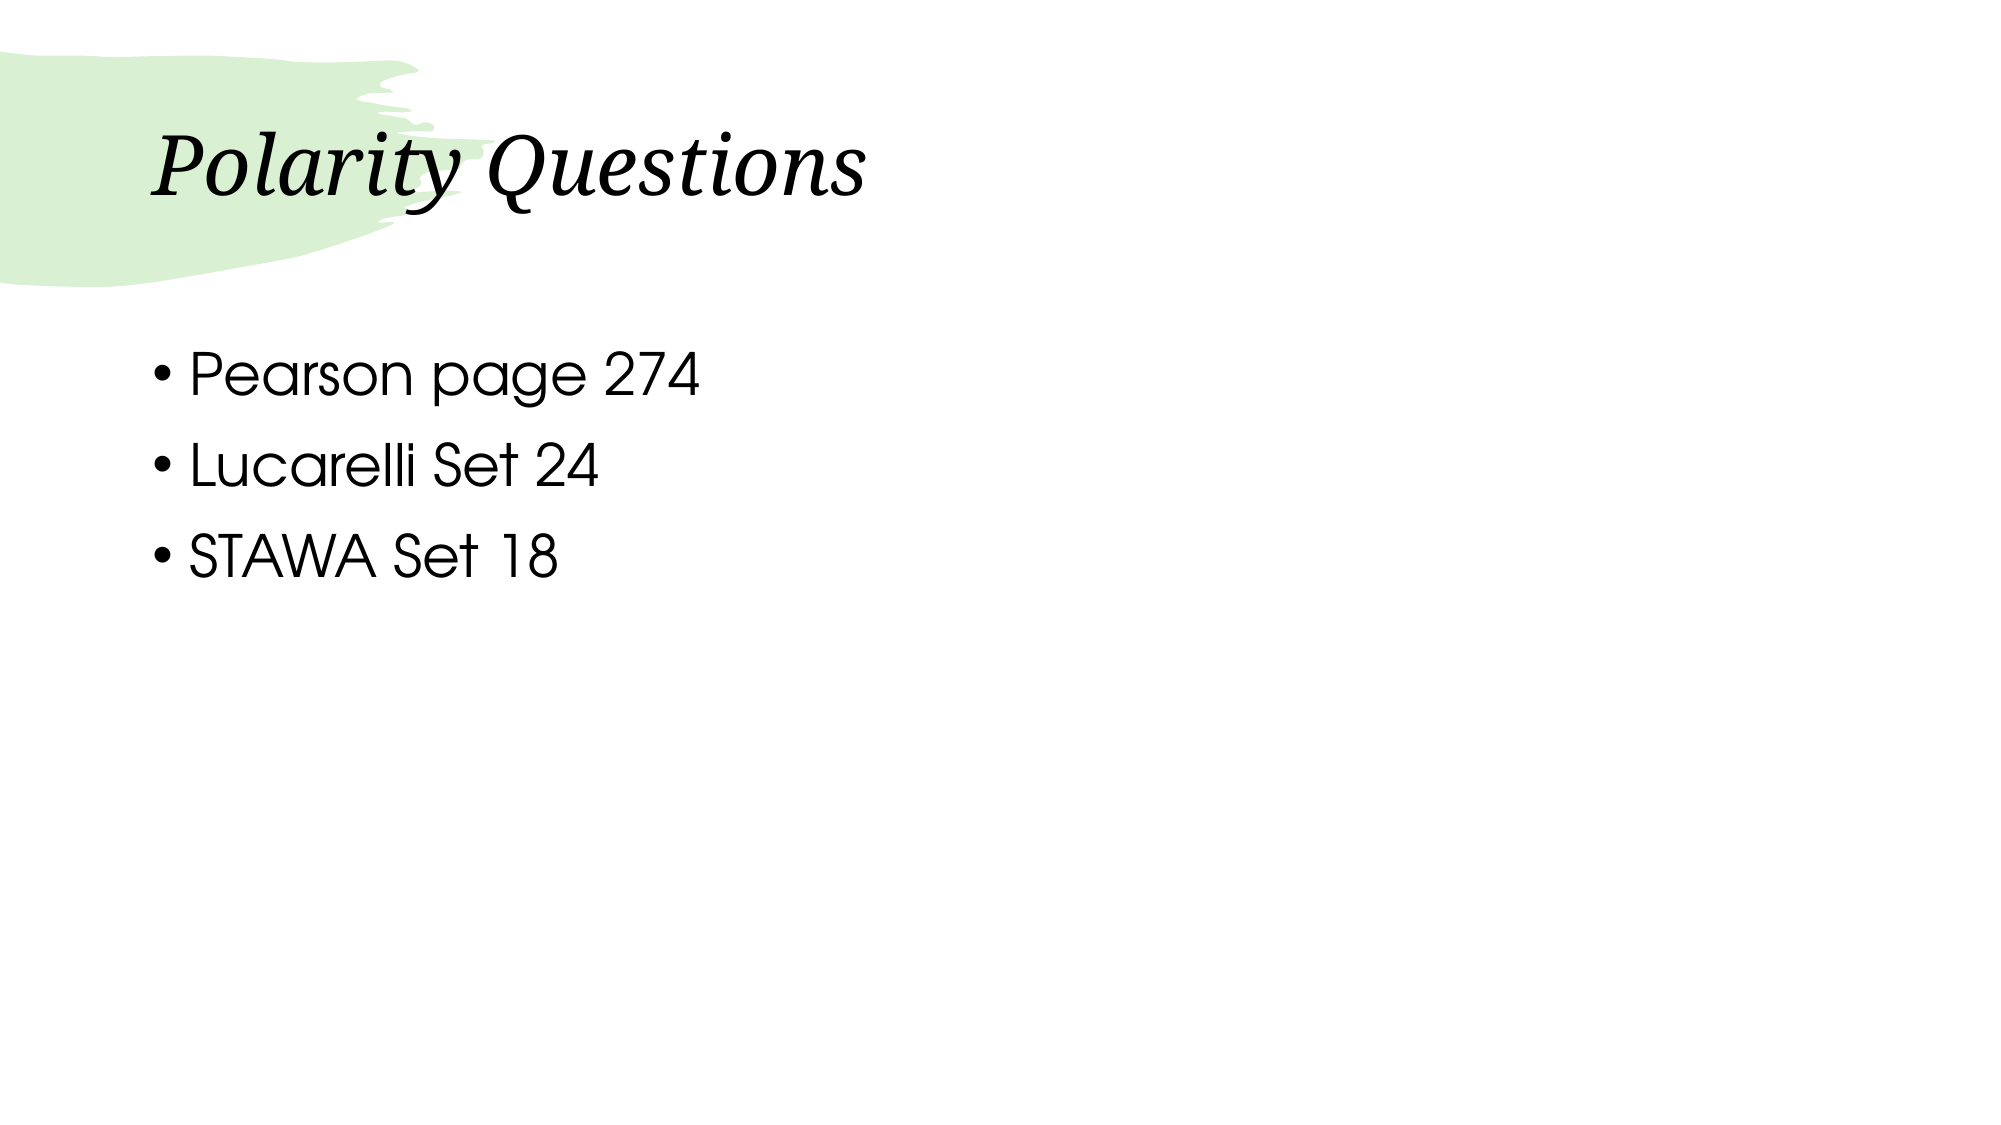

# Polarity Questions
Pearson page 274
Lucarelli Set 24
STAWA Set 18